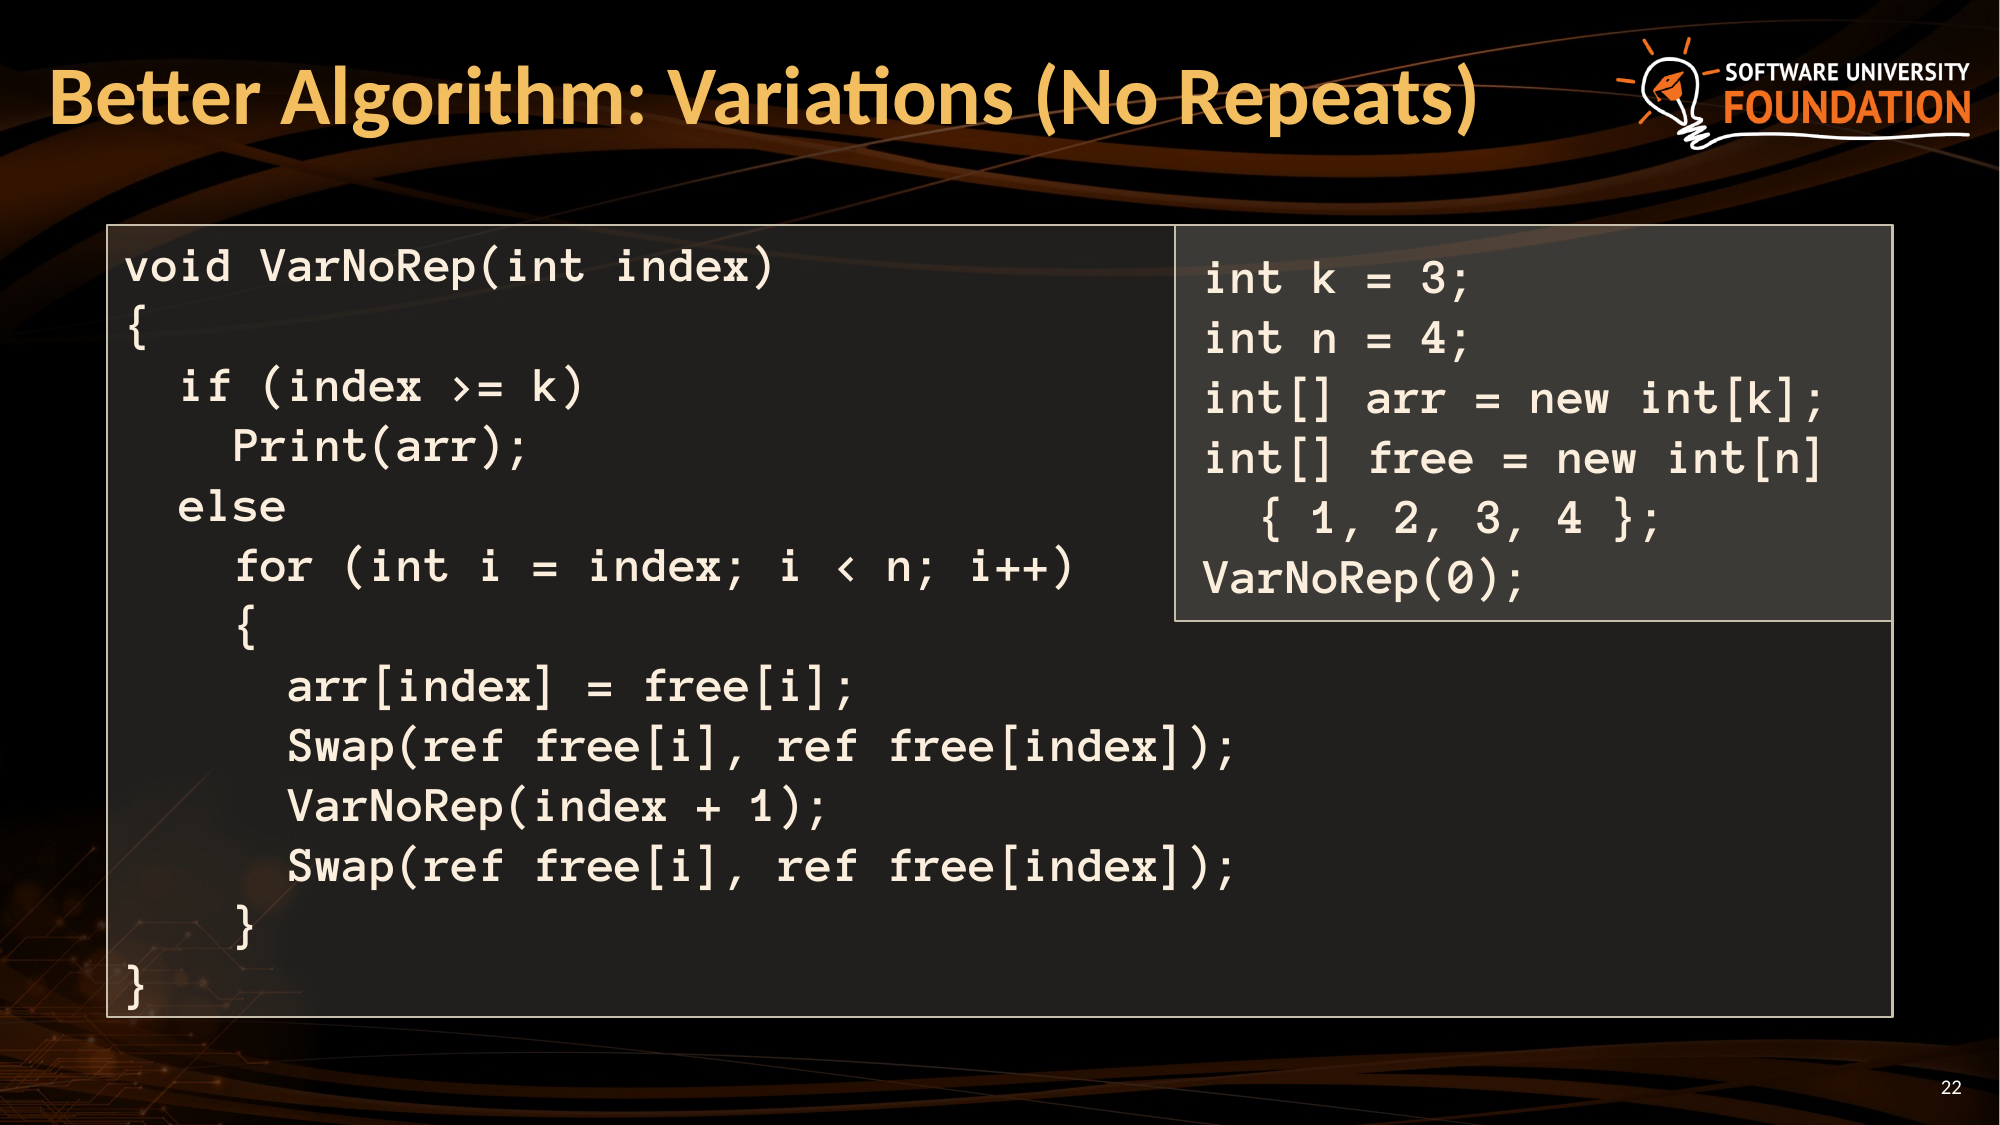

# Better Algorithm: Variations (No Repeats)
void VarNoRep(int index)
{
  if (index >= k)
    Print(arr);
  else
    for (int i = index; i < n; i++)
    {
      arr[index] = free[i];
      Swap(ref free[i], ref free[index]);
      VarNoRep(index + 1);
      Swap(ref free[i], ref free[index]);
    }
}
int k = 3;
int n = 4;
int[] arr = new int[k];
int[] free = new int[n]
  { 1, 2, 3, 4 };
VarNoRep(0);
22